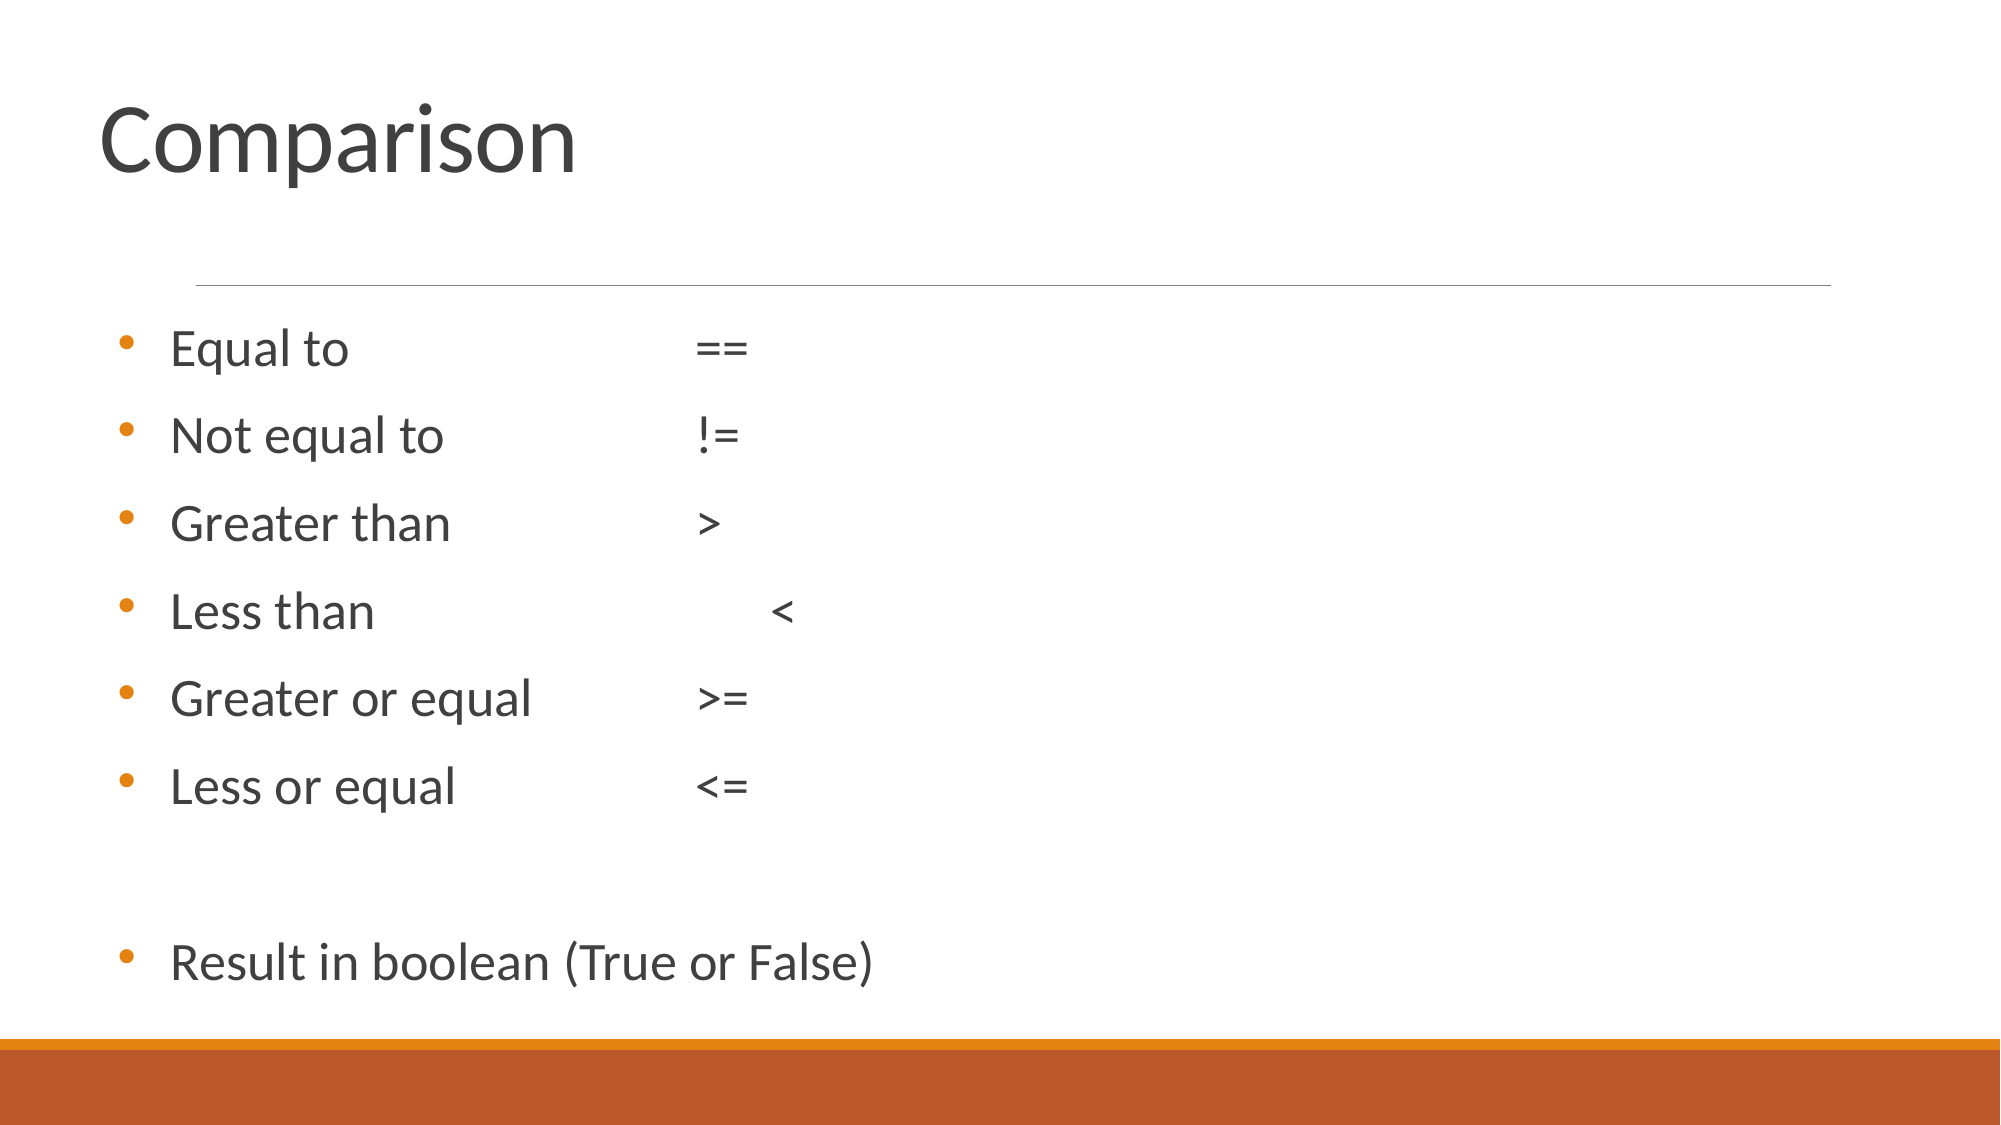

Comparison
Equal to   					==
Not equal to 				!=
Greater than				>
Less than						<
Greater or equal			>=
Less or equal				<=

Result in boolean (True or False)